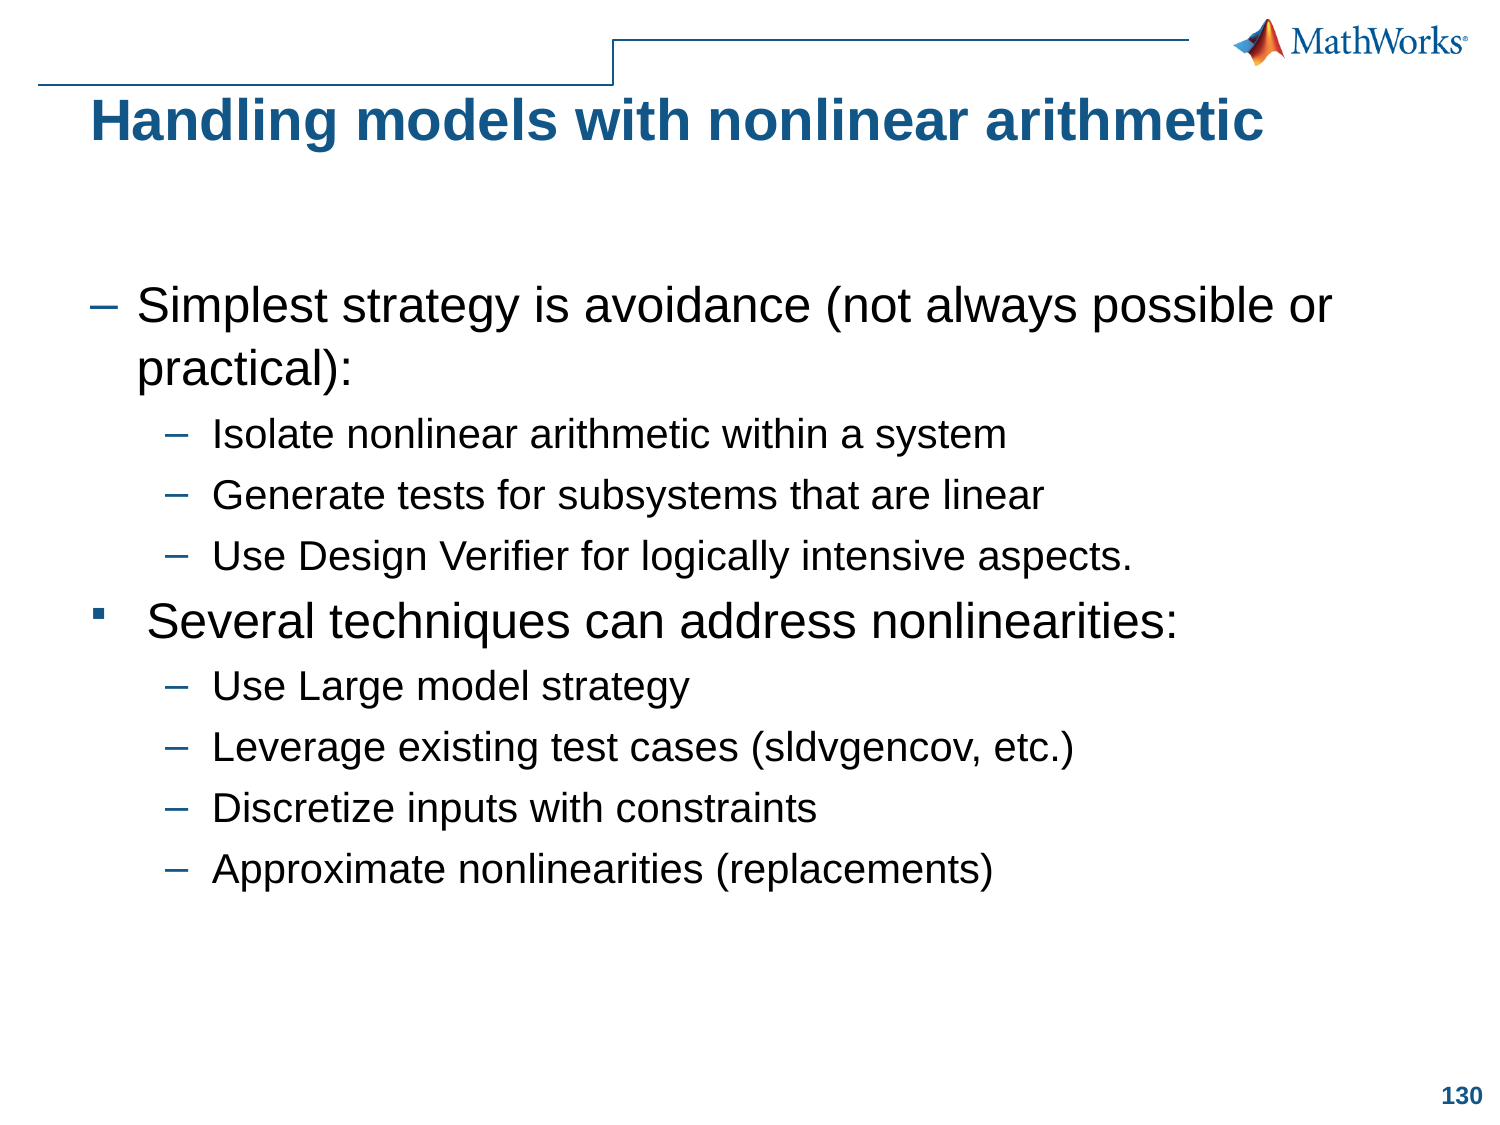

# Handling models with nonlinear arithmetic
Simplest strategy is avoidance (not always possible or practical):
Isolate nonlinear arithmetic within a system
Generate tests for subsystems that are linear
Use Design Verifier for logically intensive aspects.
Several techniques can address nonlinearities:
Use Large model strategy
Leverage existing test cases (sldvgencov, etc.)
Discretize inputs with constraints
Approximate nonlinearities (replacements)